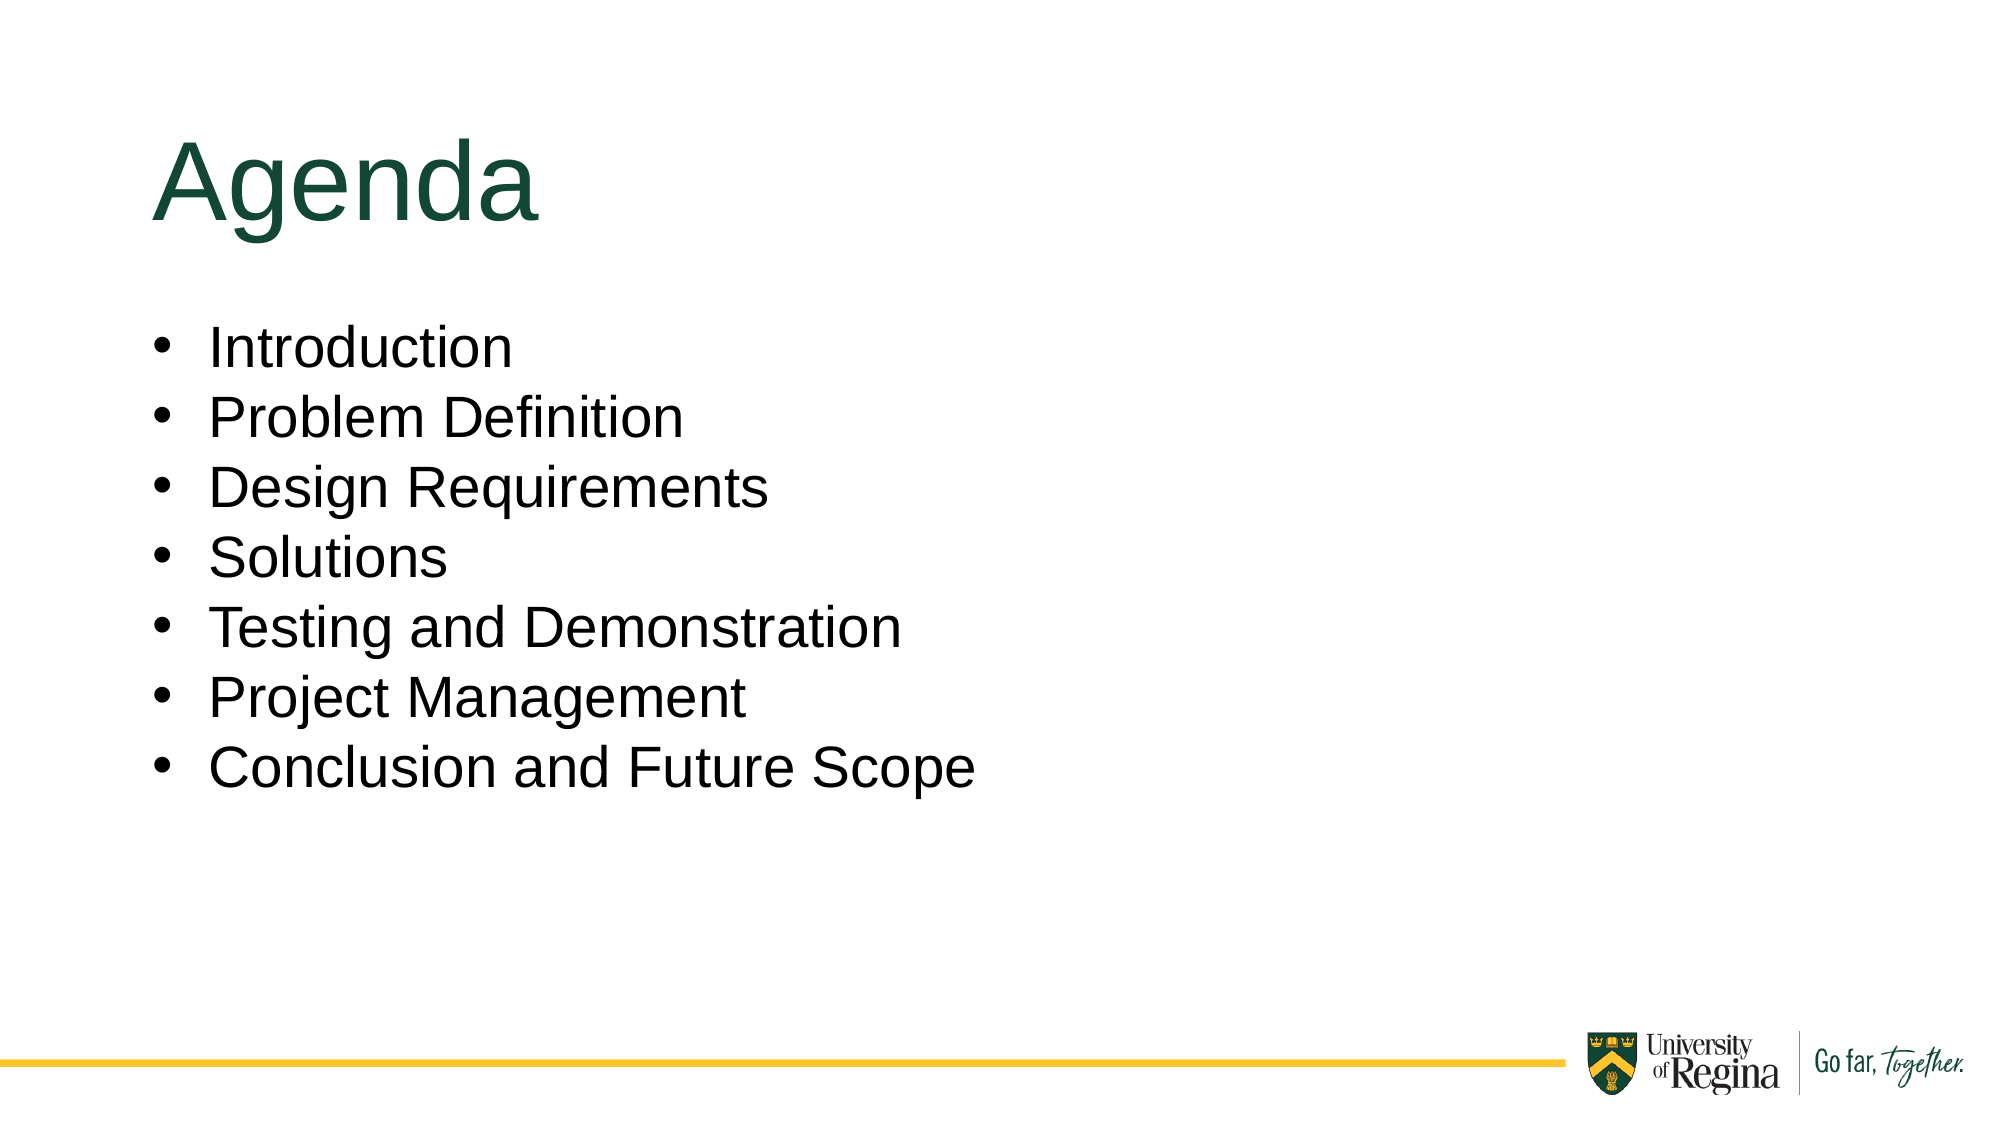

Agenda
Introduction
Problem Definition
Design Requirements
Solutions
Testing and Demonstration
Project Management
Conclusion and Future Scope